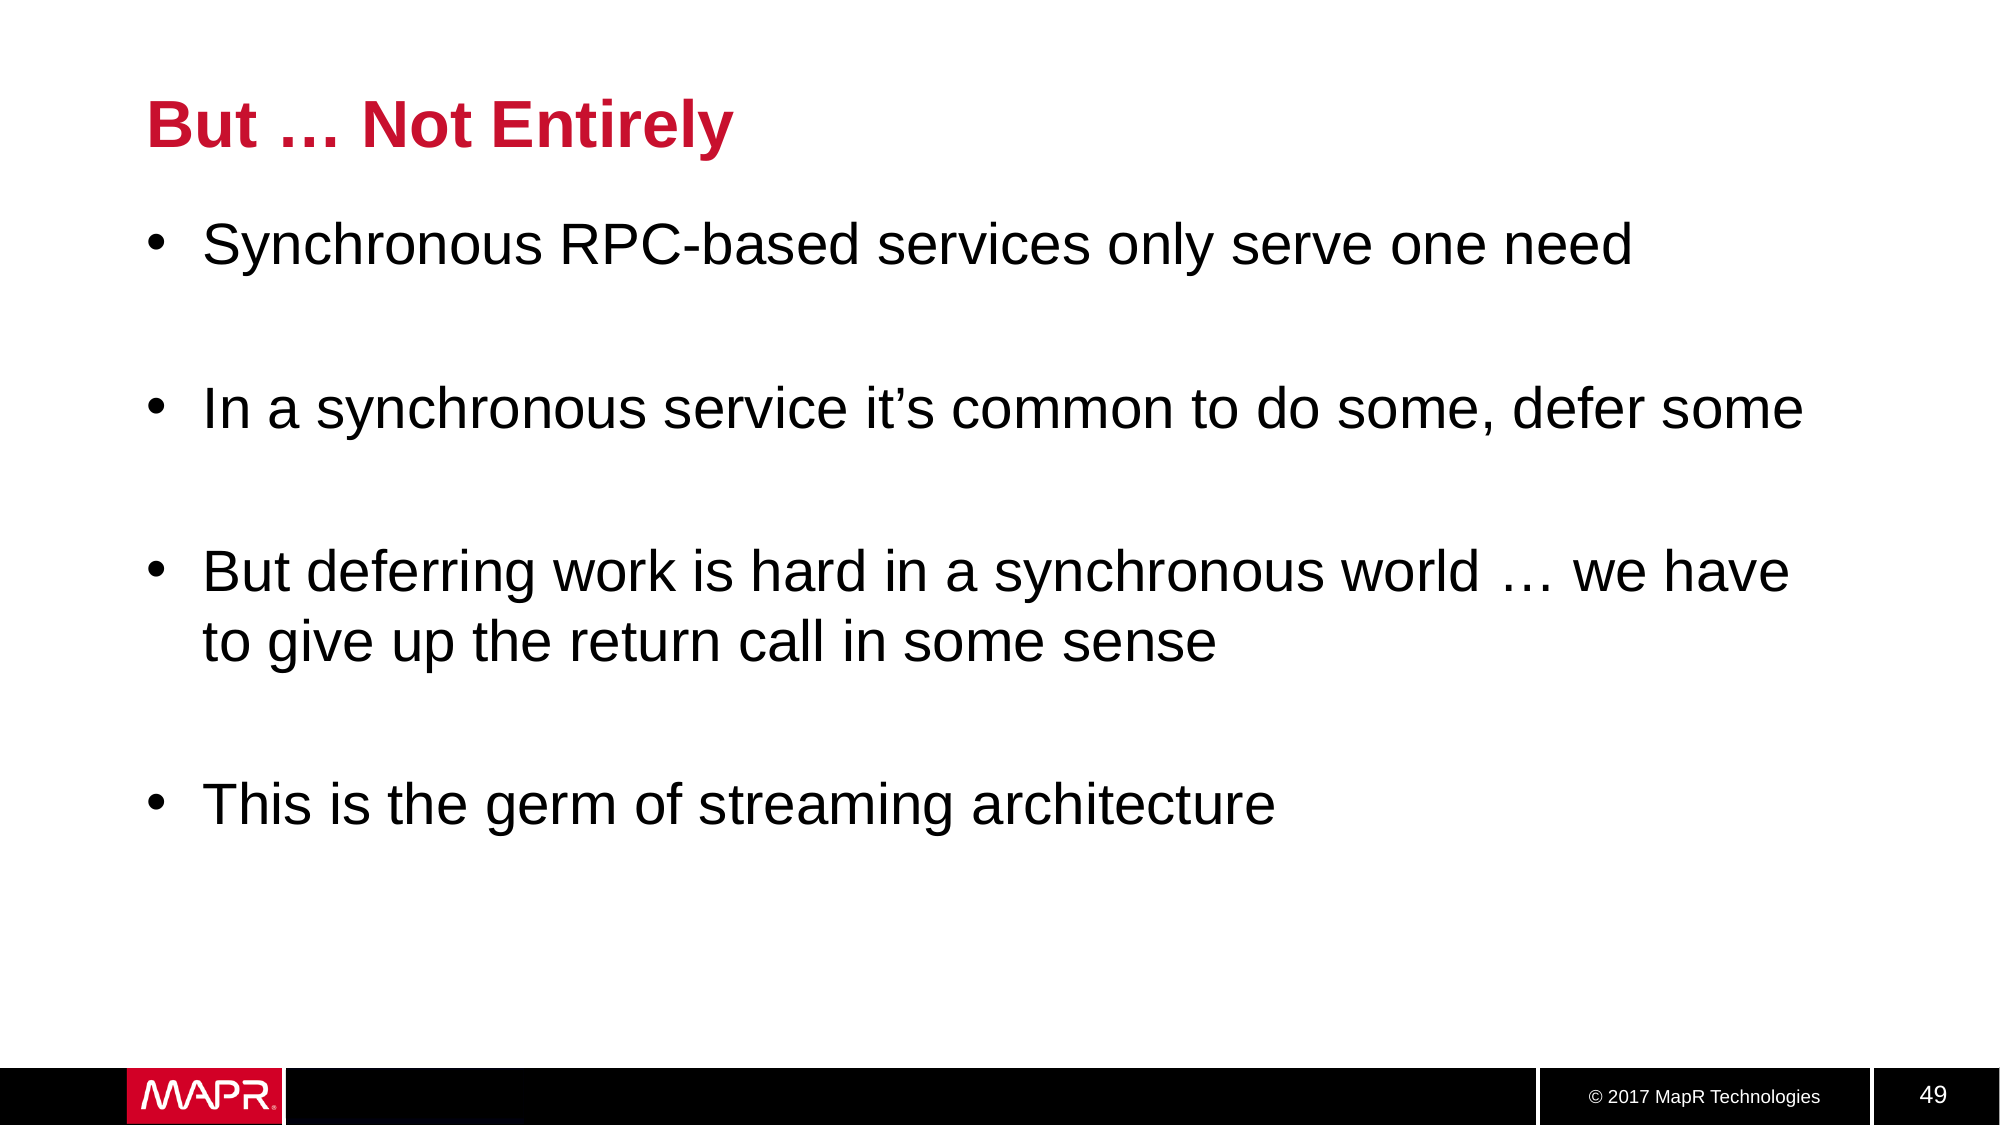

# But … Not Entirely
Synchronous RPC-based services only serve one need

In a synchronous service it’s common to do some, defer some

But deferring work is hard in a synchronous world … we have to give up the return call in some sense

This is the germ of streaming architecture